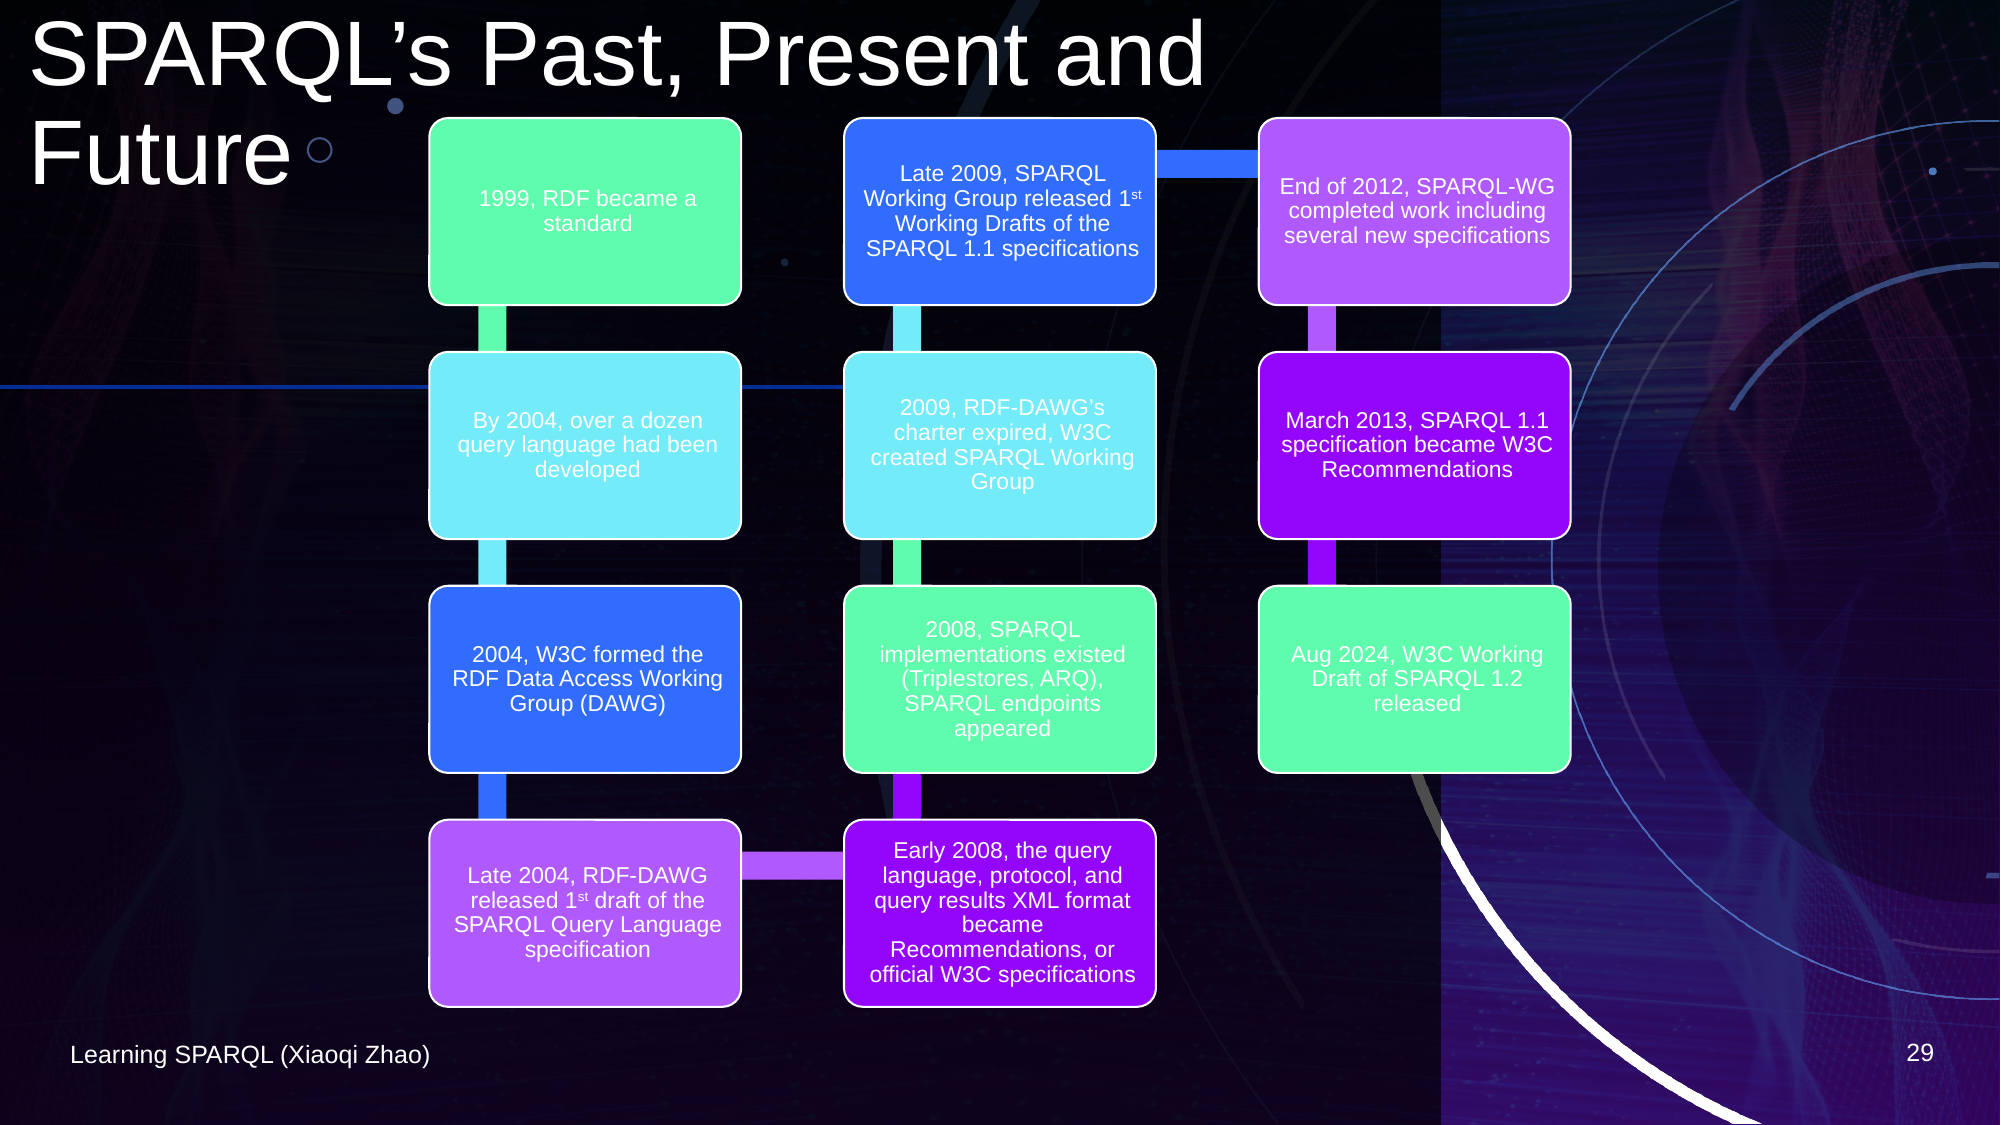

# SPARQL’s Past, Present and Future
1999, RDF became a standard
By 2004, over a dozen query language had been developed
2004, W3C formed the RDF Data Access Working Group (DAWG)
Late 2004, RDF-DAWG released 1st draft of the SPARQL Query Language specification
Early 2008, the query language, protocol, and query results XML format became Recommendations, or official W3C specifications
2008, SPARQL implementations existed (Triplestores, ARQ), SPARQL endpoints appeared
2009, RDF-DAWG’s charter expired, W3C created SPARQL Working Group
Late 2009, SPARQL Working Group released 1st Working Drafts of the SPARQL 1.1 specifications
End of 2012, SPARQL-WG completed work including several new specifications
March 2013, SPARQL 1.1 specification became W3C Recommendations
Aug 2024, W3C Working Draft of SPARQL 1.2 released
29
Learning SPARQL (Xiaoqi Zhao)